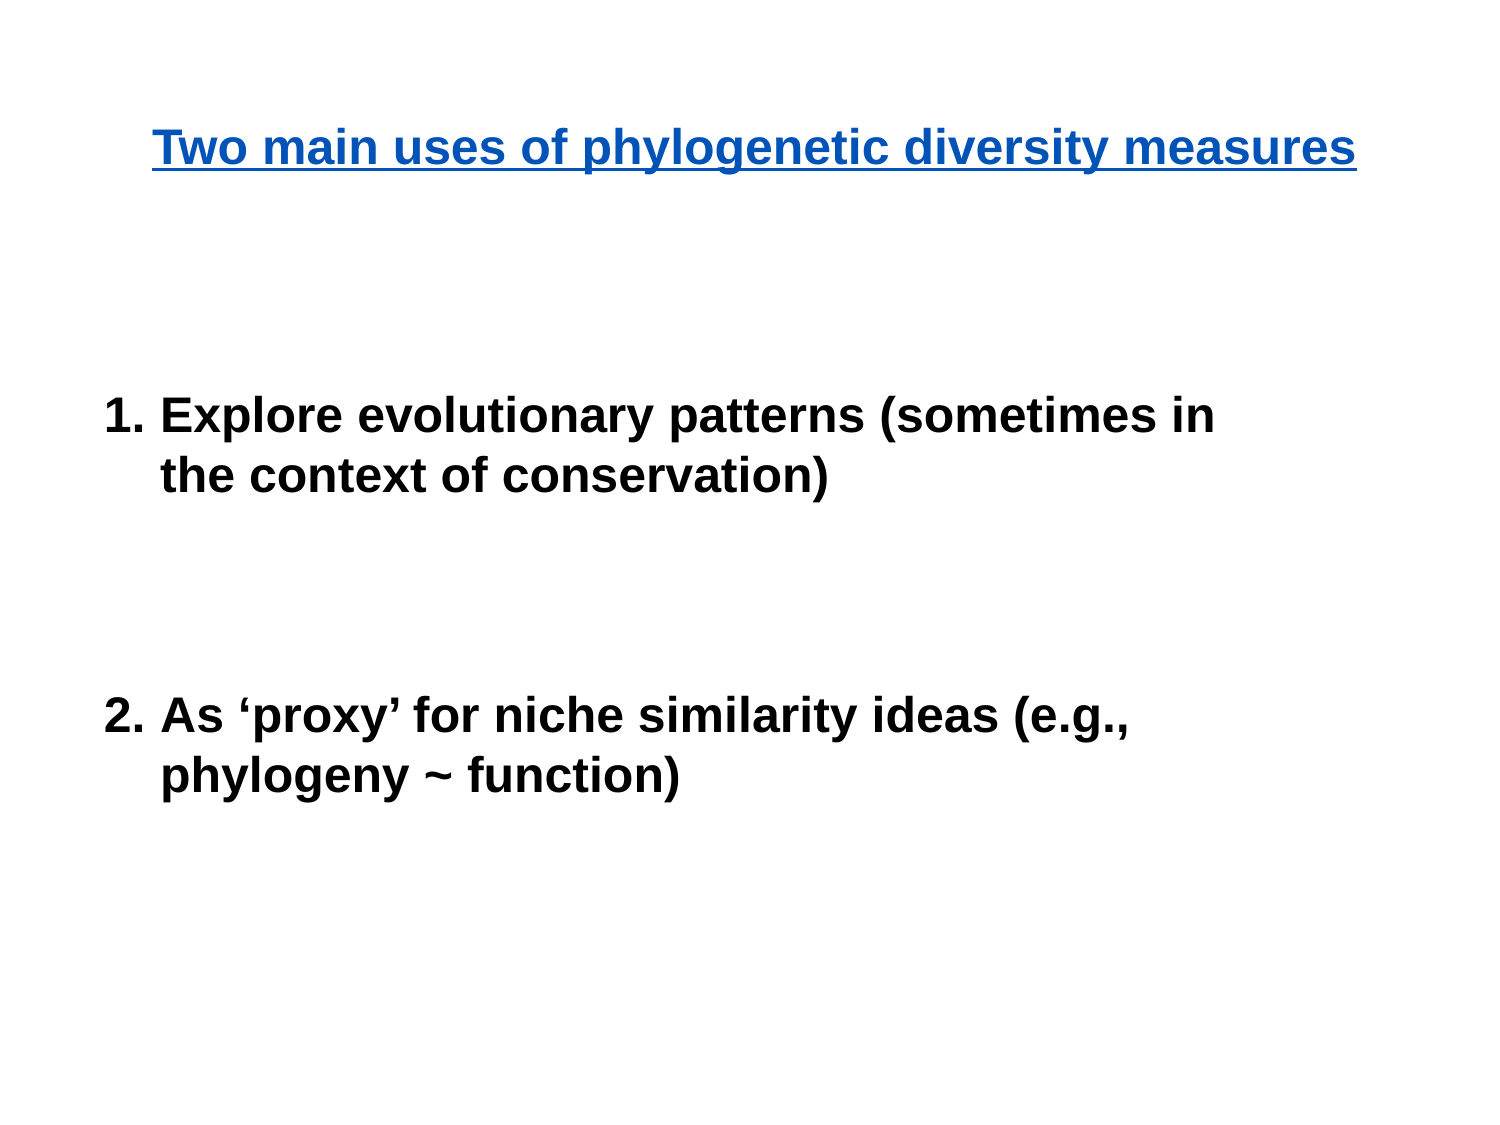

Two main uses of phylogenetic diversity measures
Explore evolutionary patterns (sometimes in the context of conservation)

As ‘proxy’ for niche similarity ideas (e.g., phylogeny ~ function)